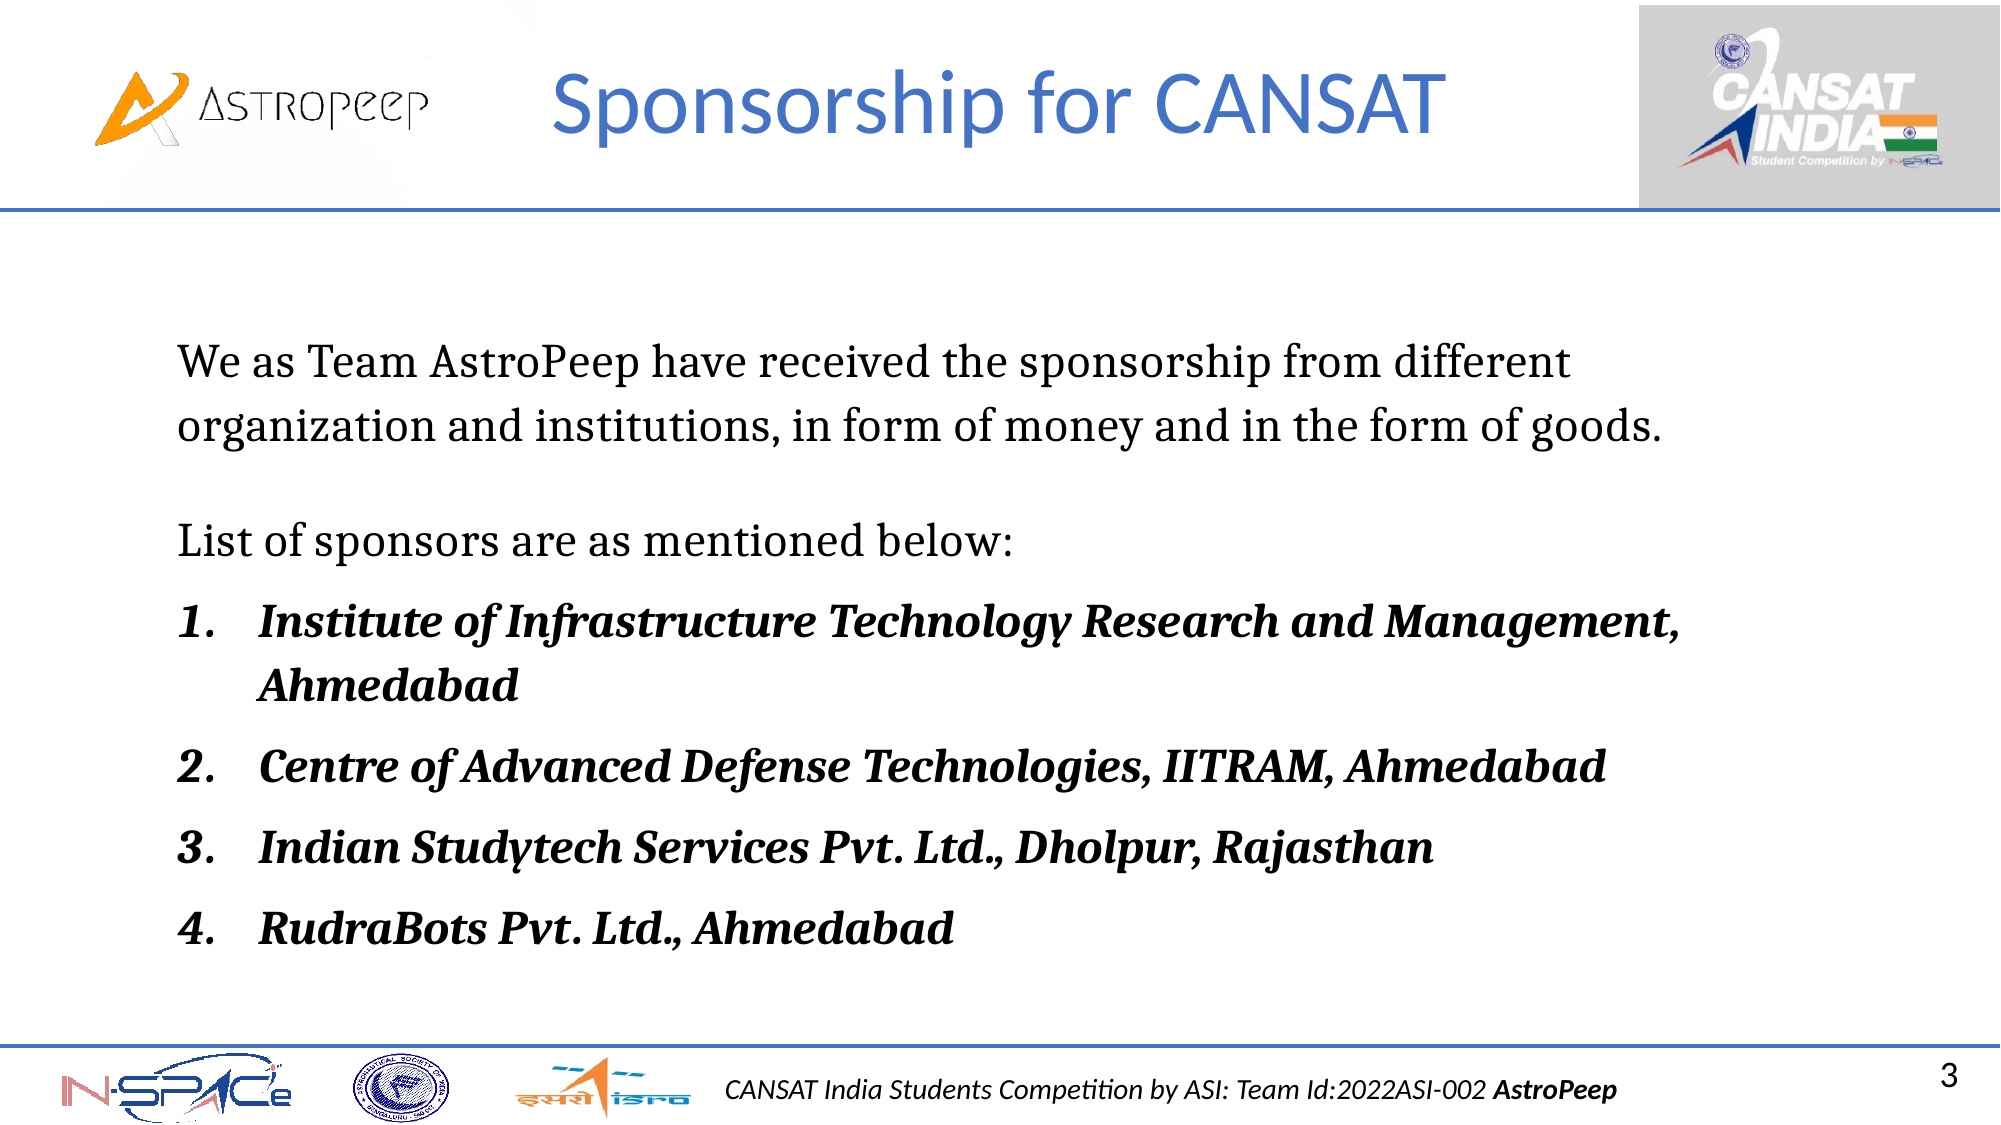

# Sponsorship for CANSAT
We as Team AstroPeep have received the sponsorship from different  organization and institutions, in form of money and in the form of goods.
List of sponsors are as mentioned below:
Institute of Infrastructure Technology Research and Management, Ahmedabad
Centre of Advanced Defense Technologies, IITRAM, Ahmedabad
Indian Studytech Services Pvt. Ltd., Dholpur, Rajasthan
RudraBots Pvt. Ltd., Ahmedabad

3